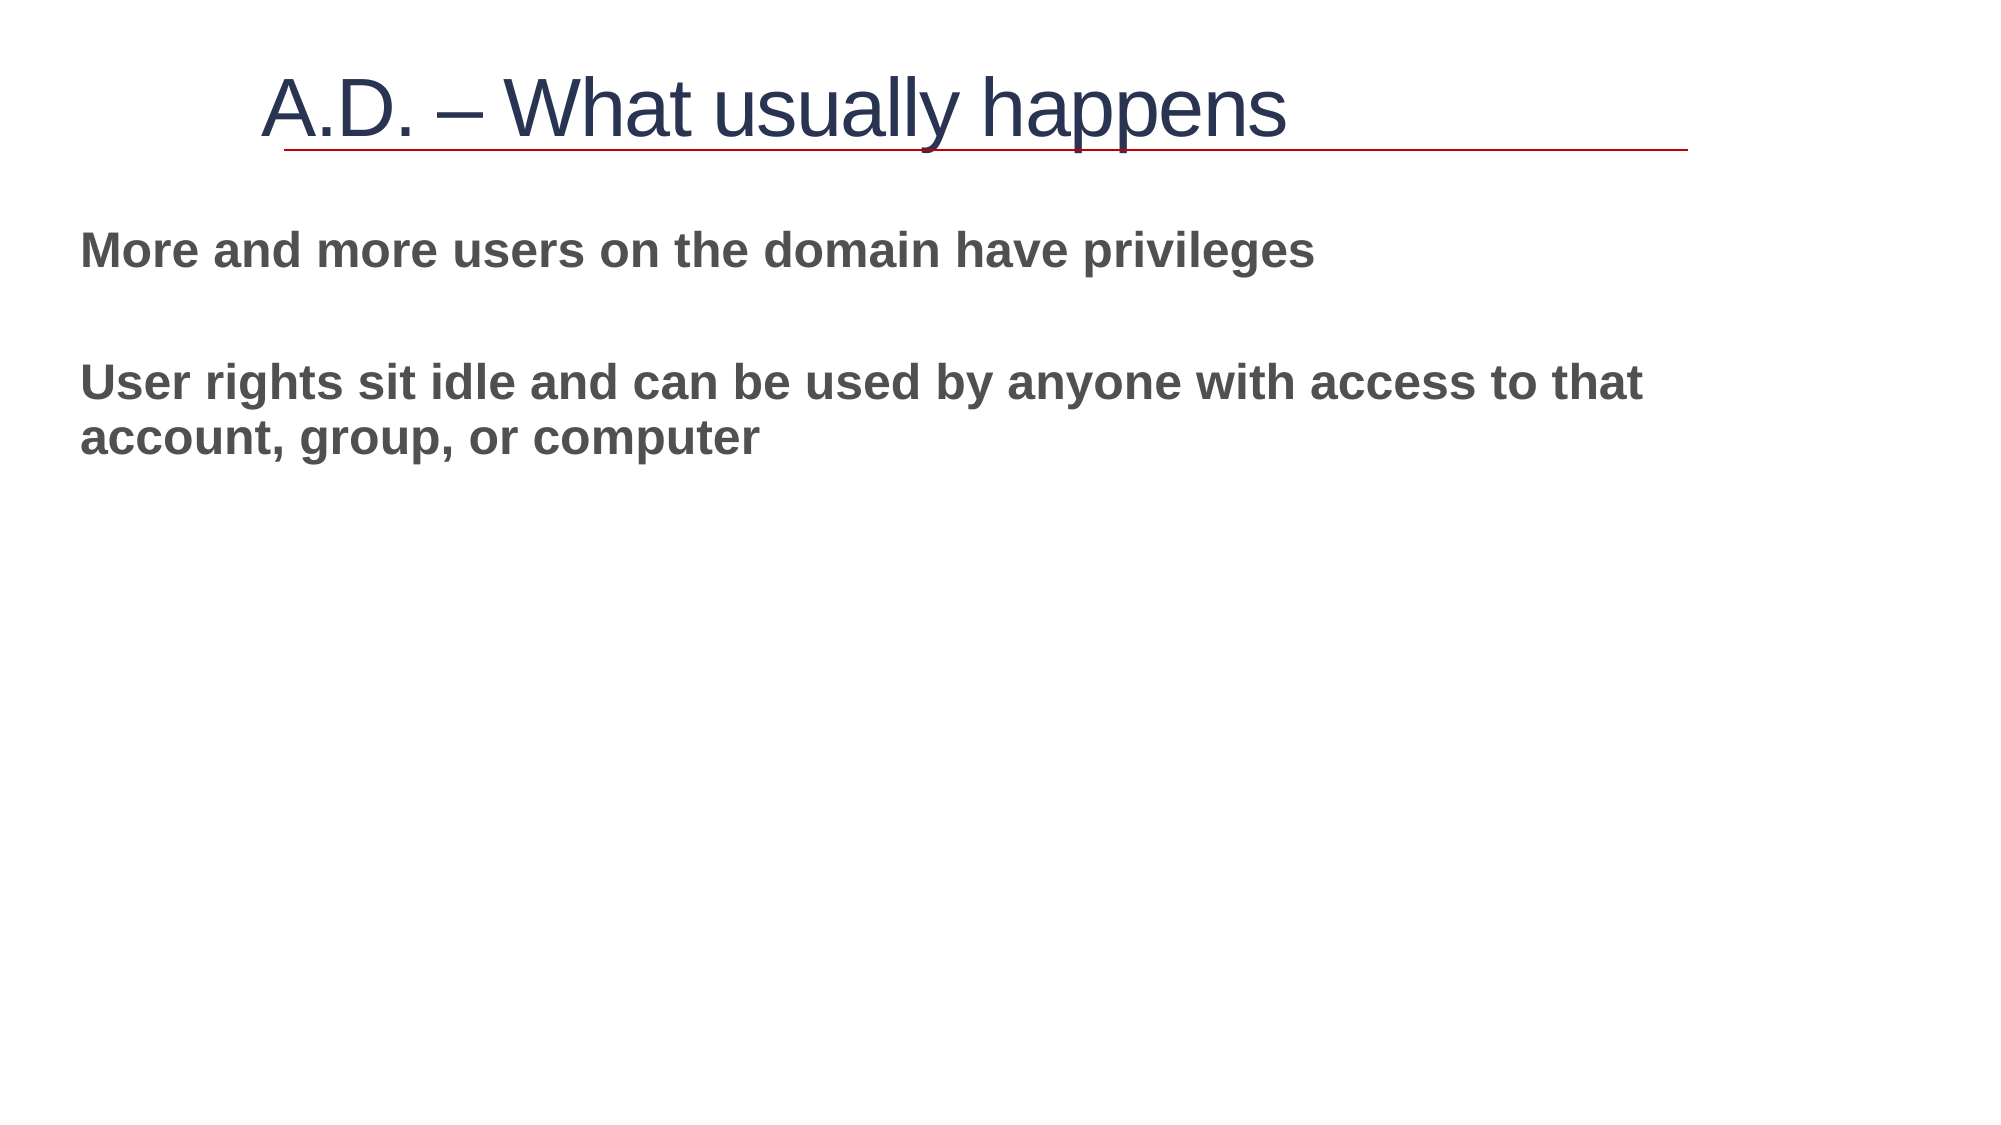

# A.D. – What usually happens
More and more users on the domain have privileges

User rights sit idle and can be used by anyone with access to that account, group, or computer